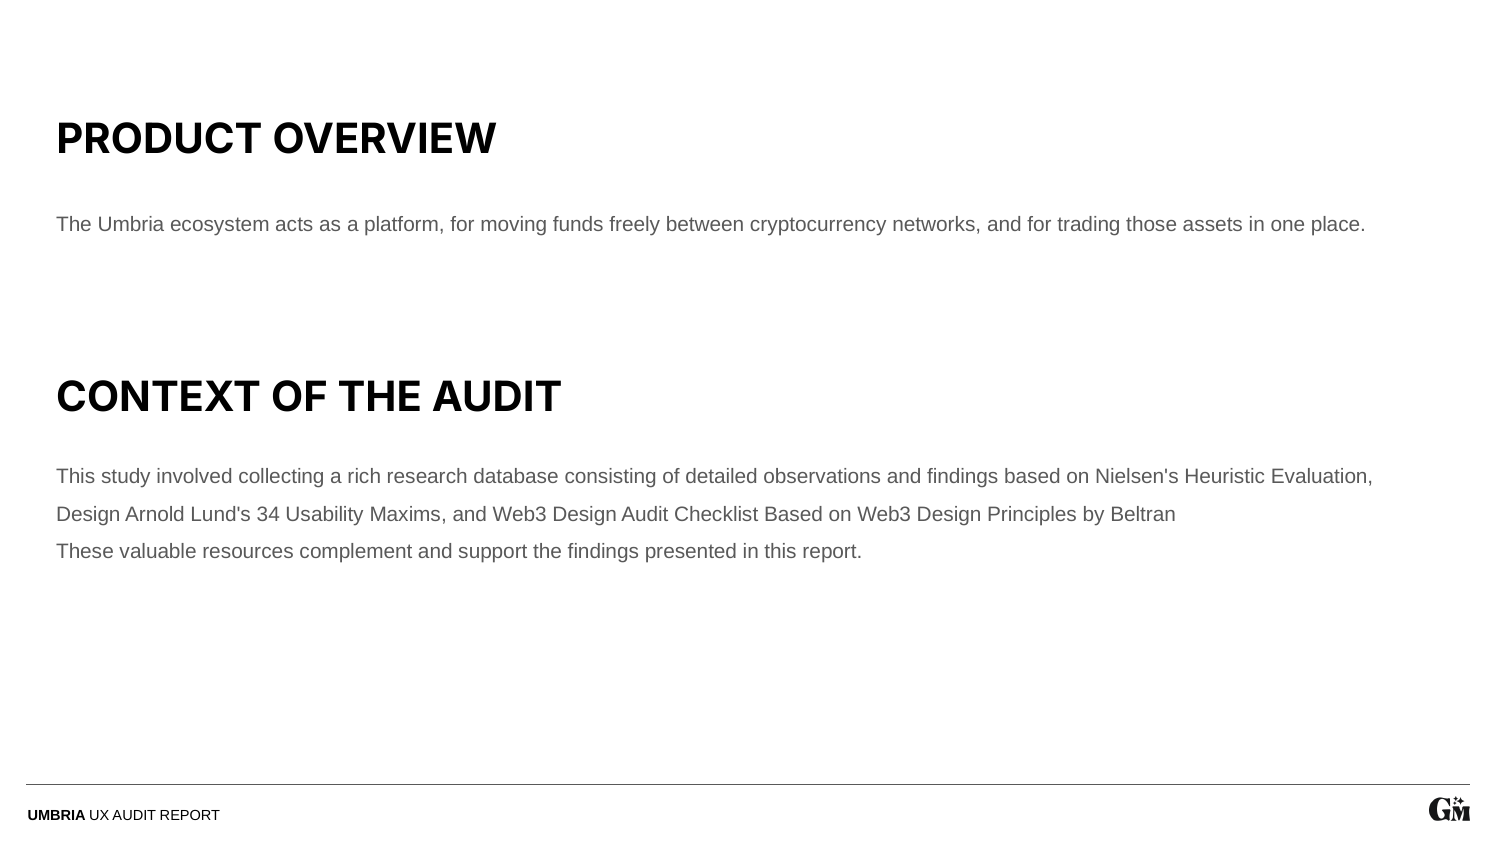

PRODUCT OVERVIEW
The Umbria ecosystem acts as a platform, for moving funds freely between cryptocurrency networks, and for trading those assets in one place.
CONTEXT OF THE AUDIT
This study involved collecting a rich research database consisting of detailed observations and findings based on Nielsen's Heuristic Evaluation,
Design Arnold Lund's 34 Usability Maxims, and Web3 Design Audit Checklist Based on Web3 Design Principles by Beltran
These valuable resources complement and support the findings presented in this report.